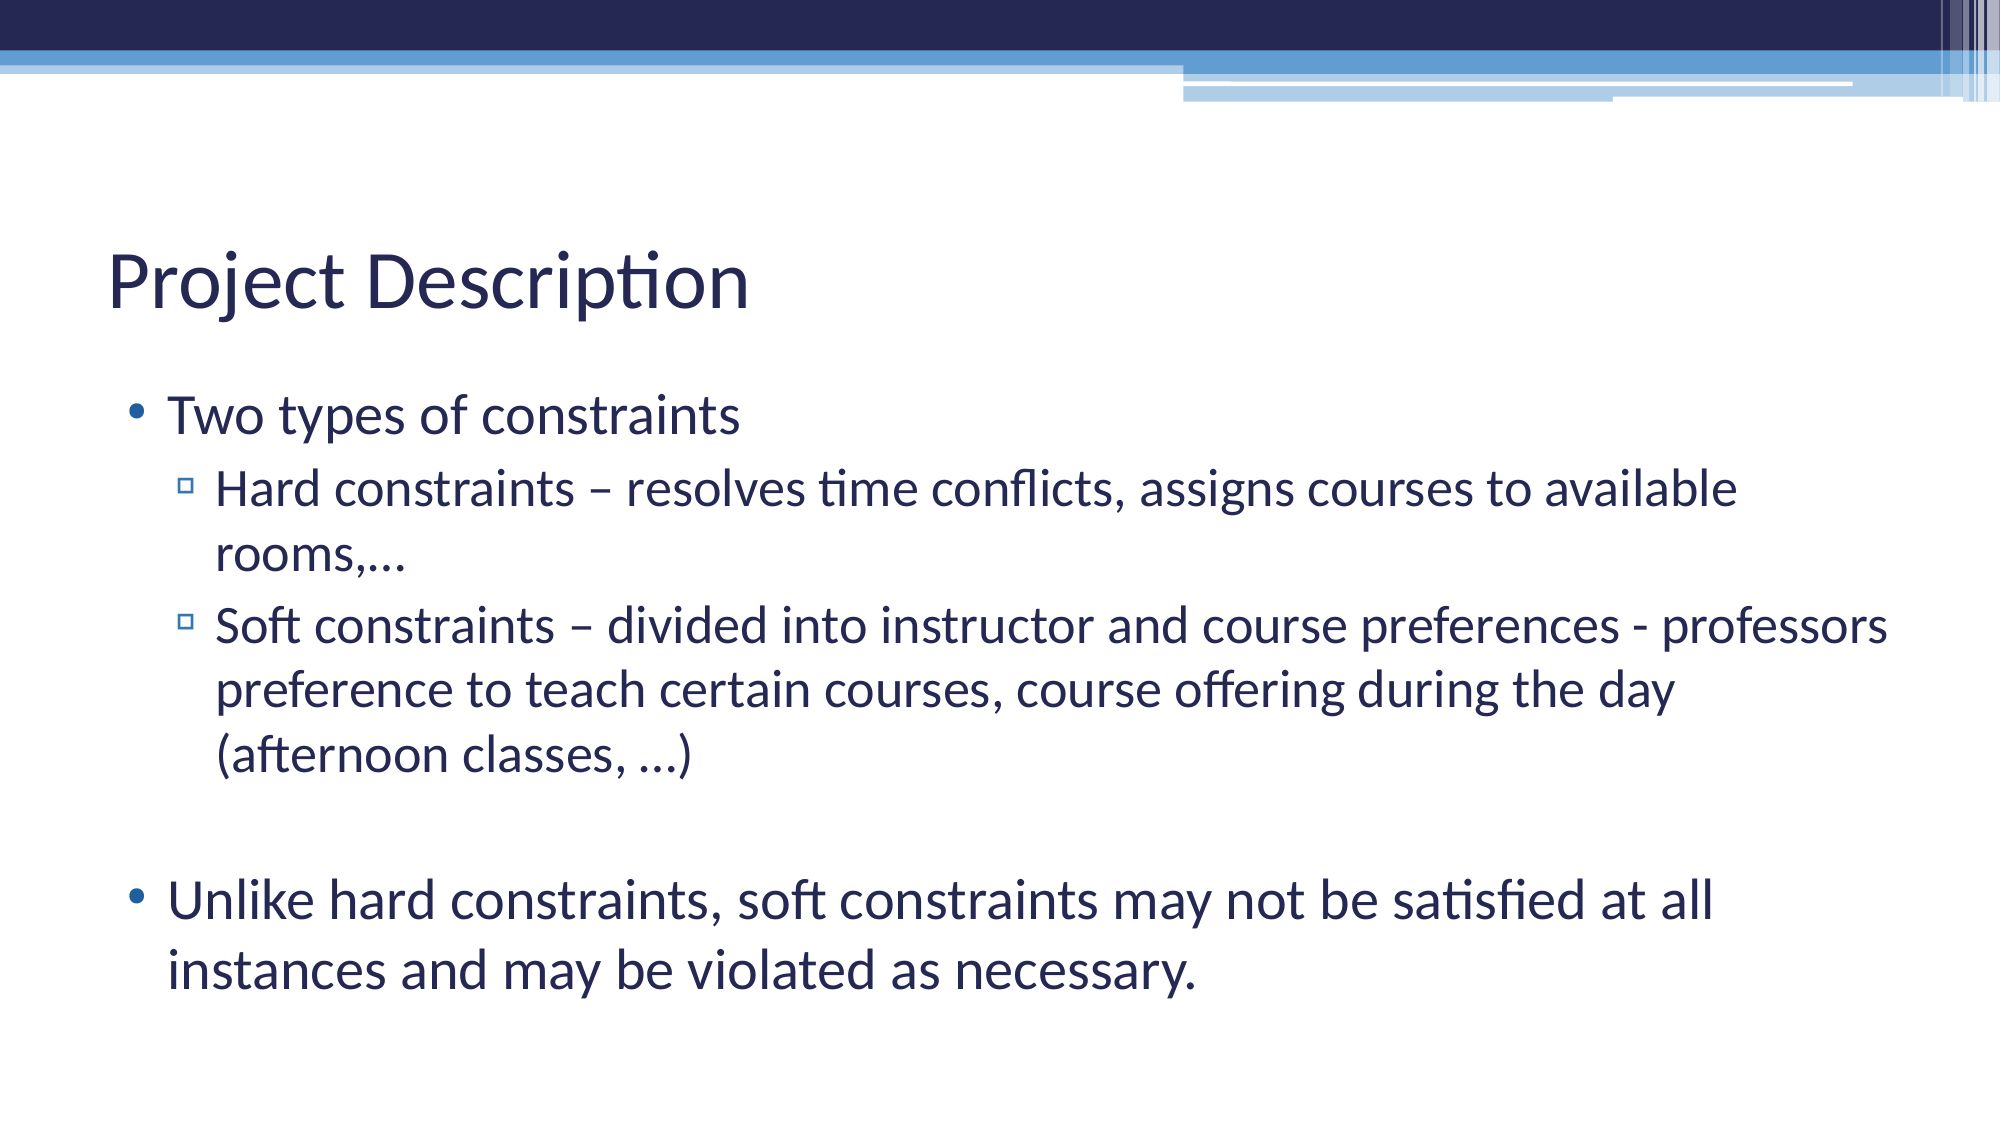

# Project Description
Two types of constraints
Hard constraints – resolves time conflicts, assigns courses to available rooms,…
Soft constraints – divided into instructor and course preferences - professors preference to teach certain courses, course offering during the day (afternoon classes, …)

Unlike hard constraints, soft constraints may not be satisfied at all instances and may be violated as necessary.